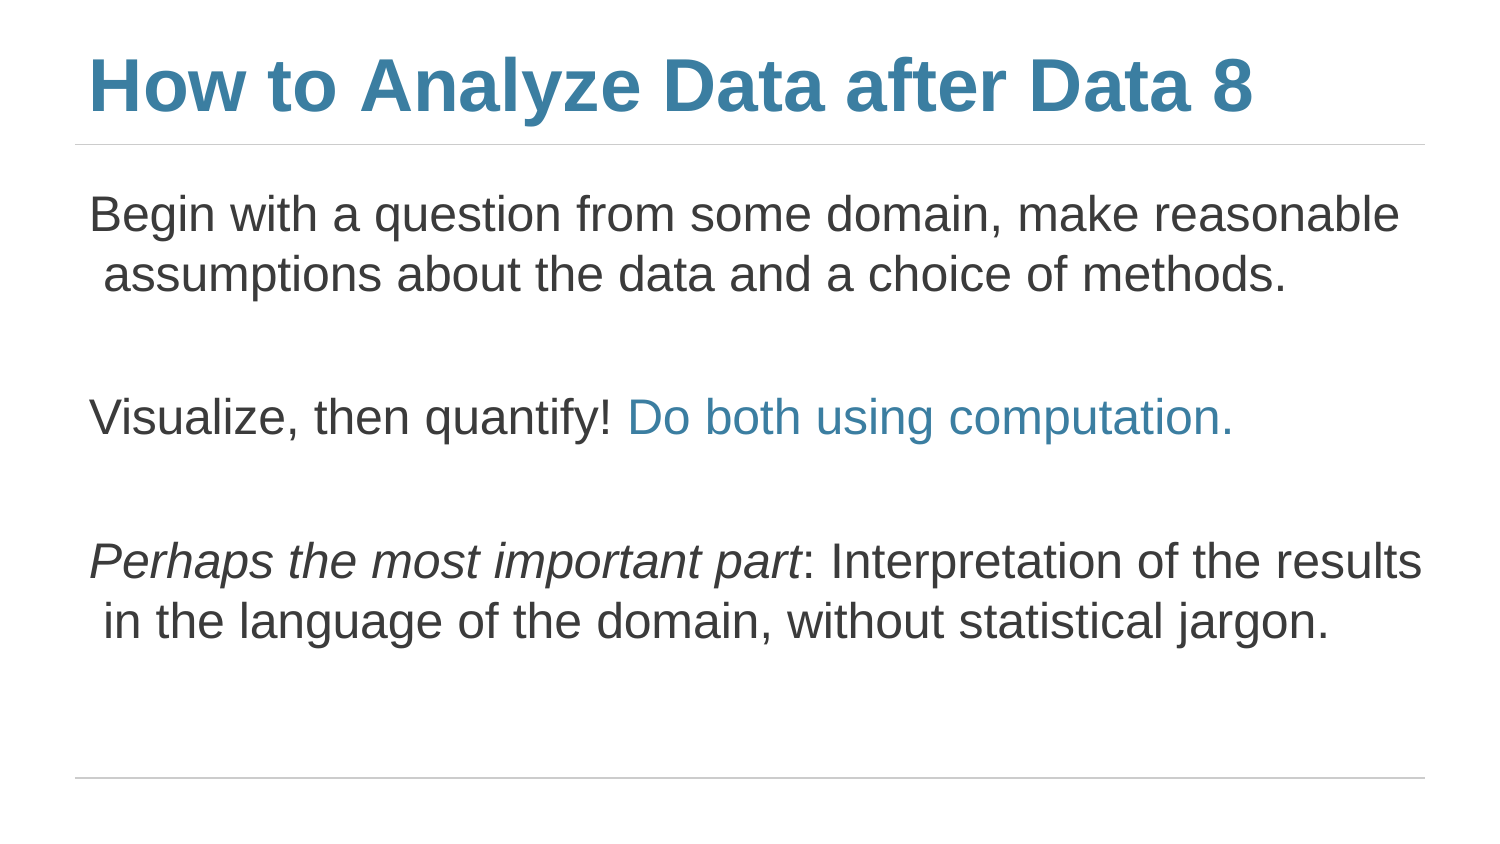

# How to Analyze Data after Data 8
Begin with a question from some domain, make reasonable  assumptions about the data and a choice of methods.

Visualize, then quantify! Do both using computation.

Perhaps the most important part: Interpretation of the results  in the language of the domain, without statistical jargon.